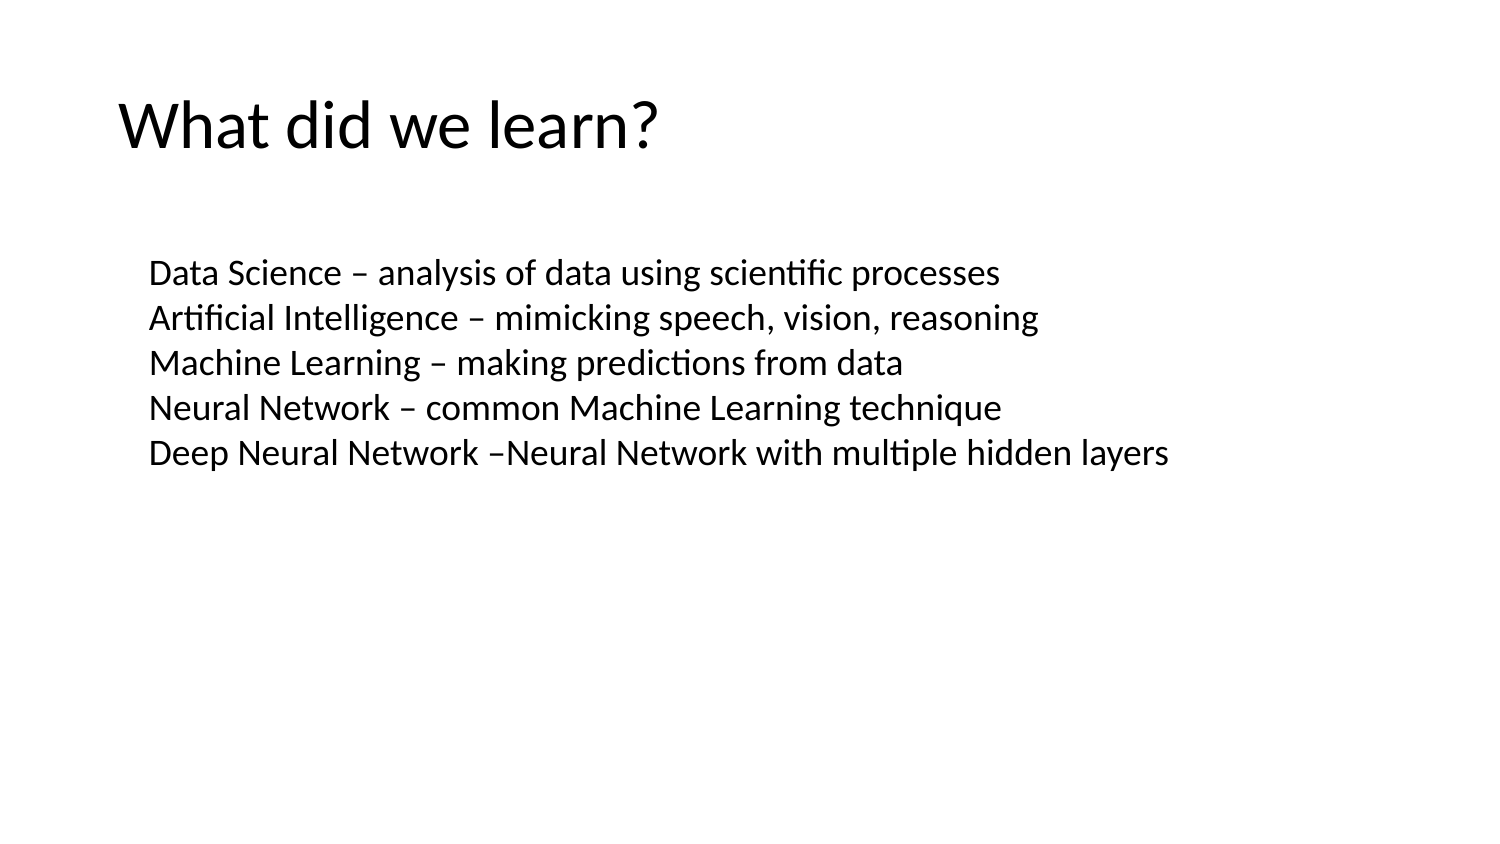

# What did we learn?
Data Science – analysis of data using scientific processes
Artificial Intelligence – mimicking speech, vision, reasoning
Machine Learning – making predictions from data
Neural Network – common Machine Learning technique
Deep Neural Network –Neural Network with multiple hidden layers